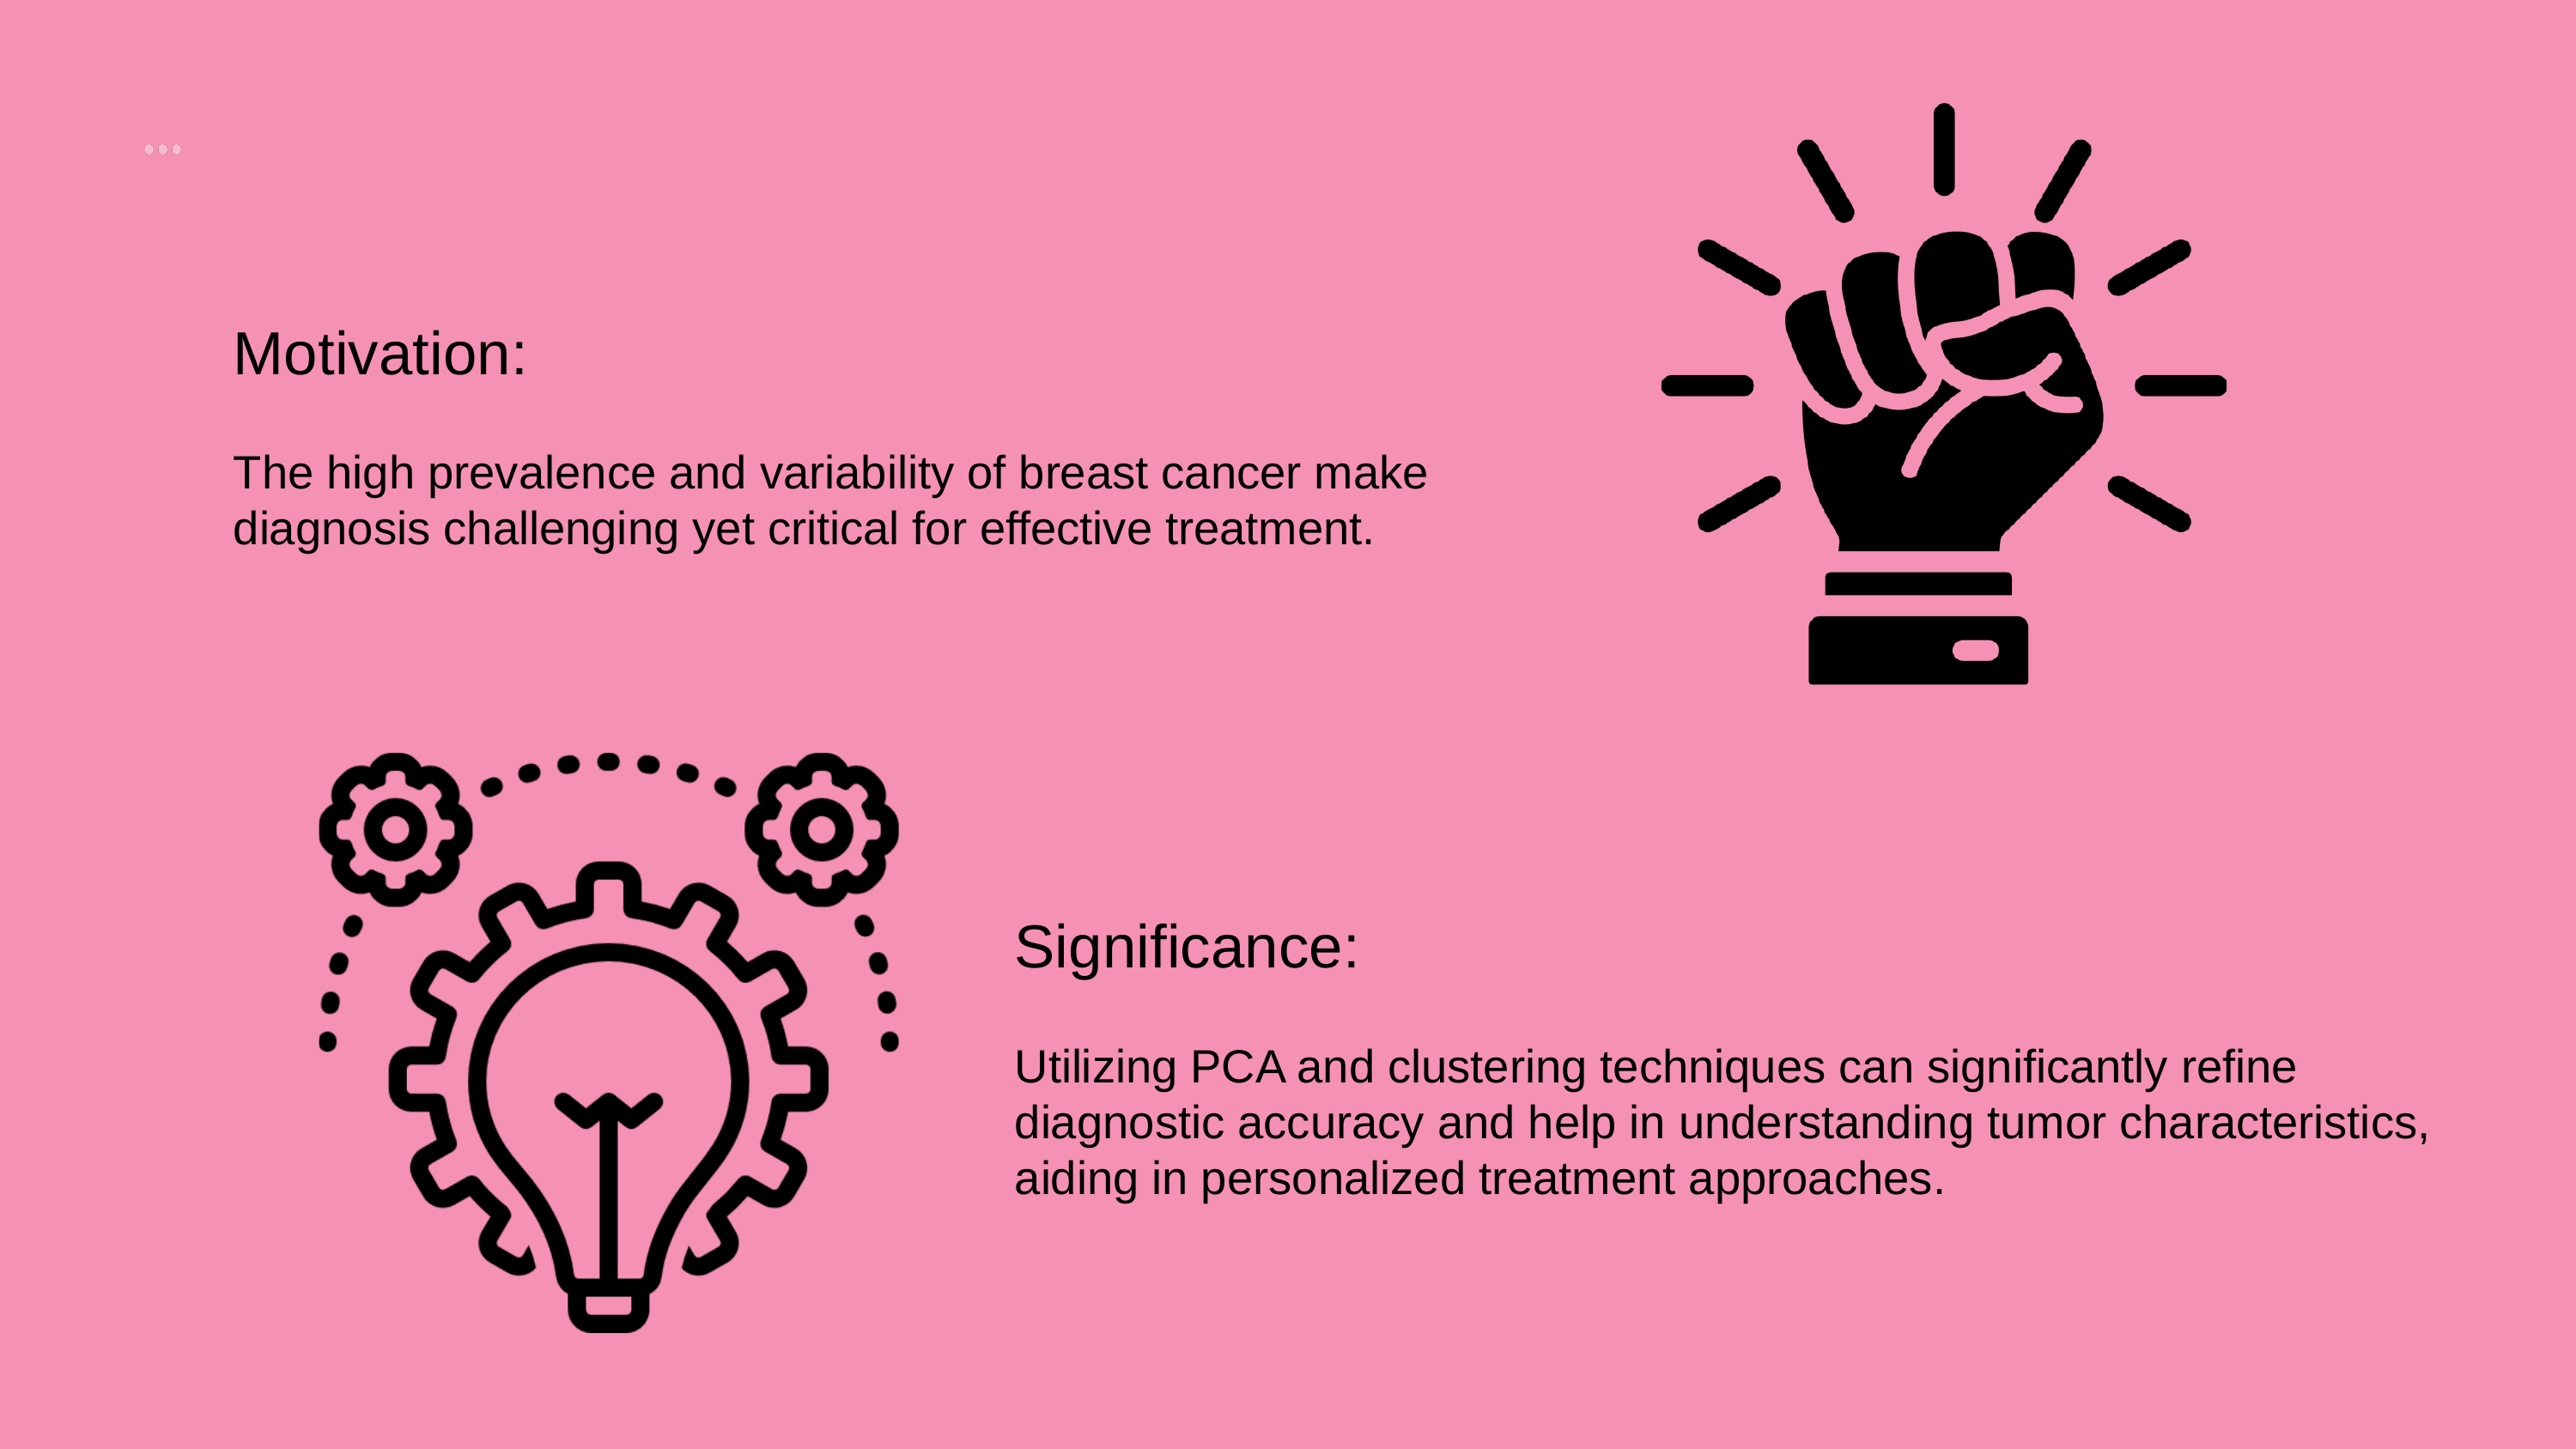

Motivation:

The high prevalence and variability of breast cancer make diagnosis challenging yet critical for effective treatment.

Significance:

Utilizing PCA and clustering techniques can significantly refine diagnostic accuracy and help in understanding tumor characteristics, aiding in personalized treatment approaches.